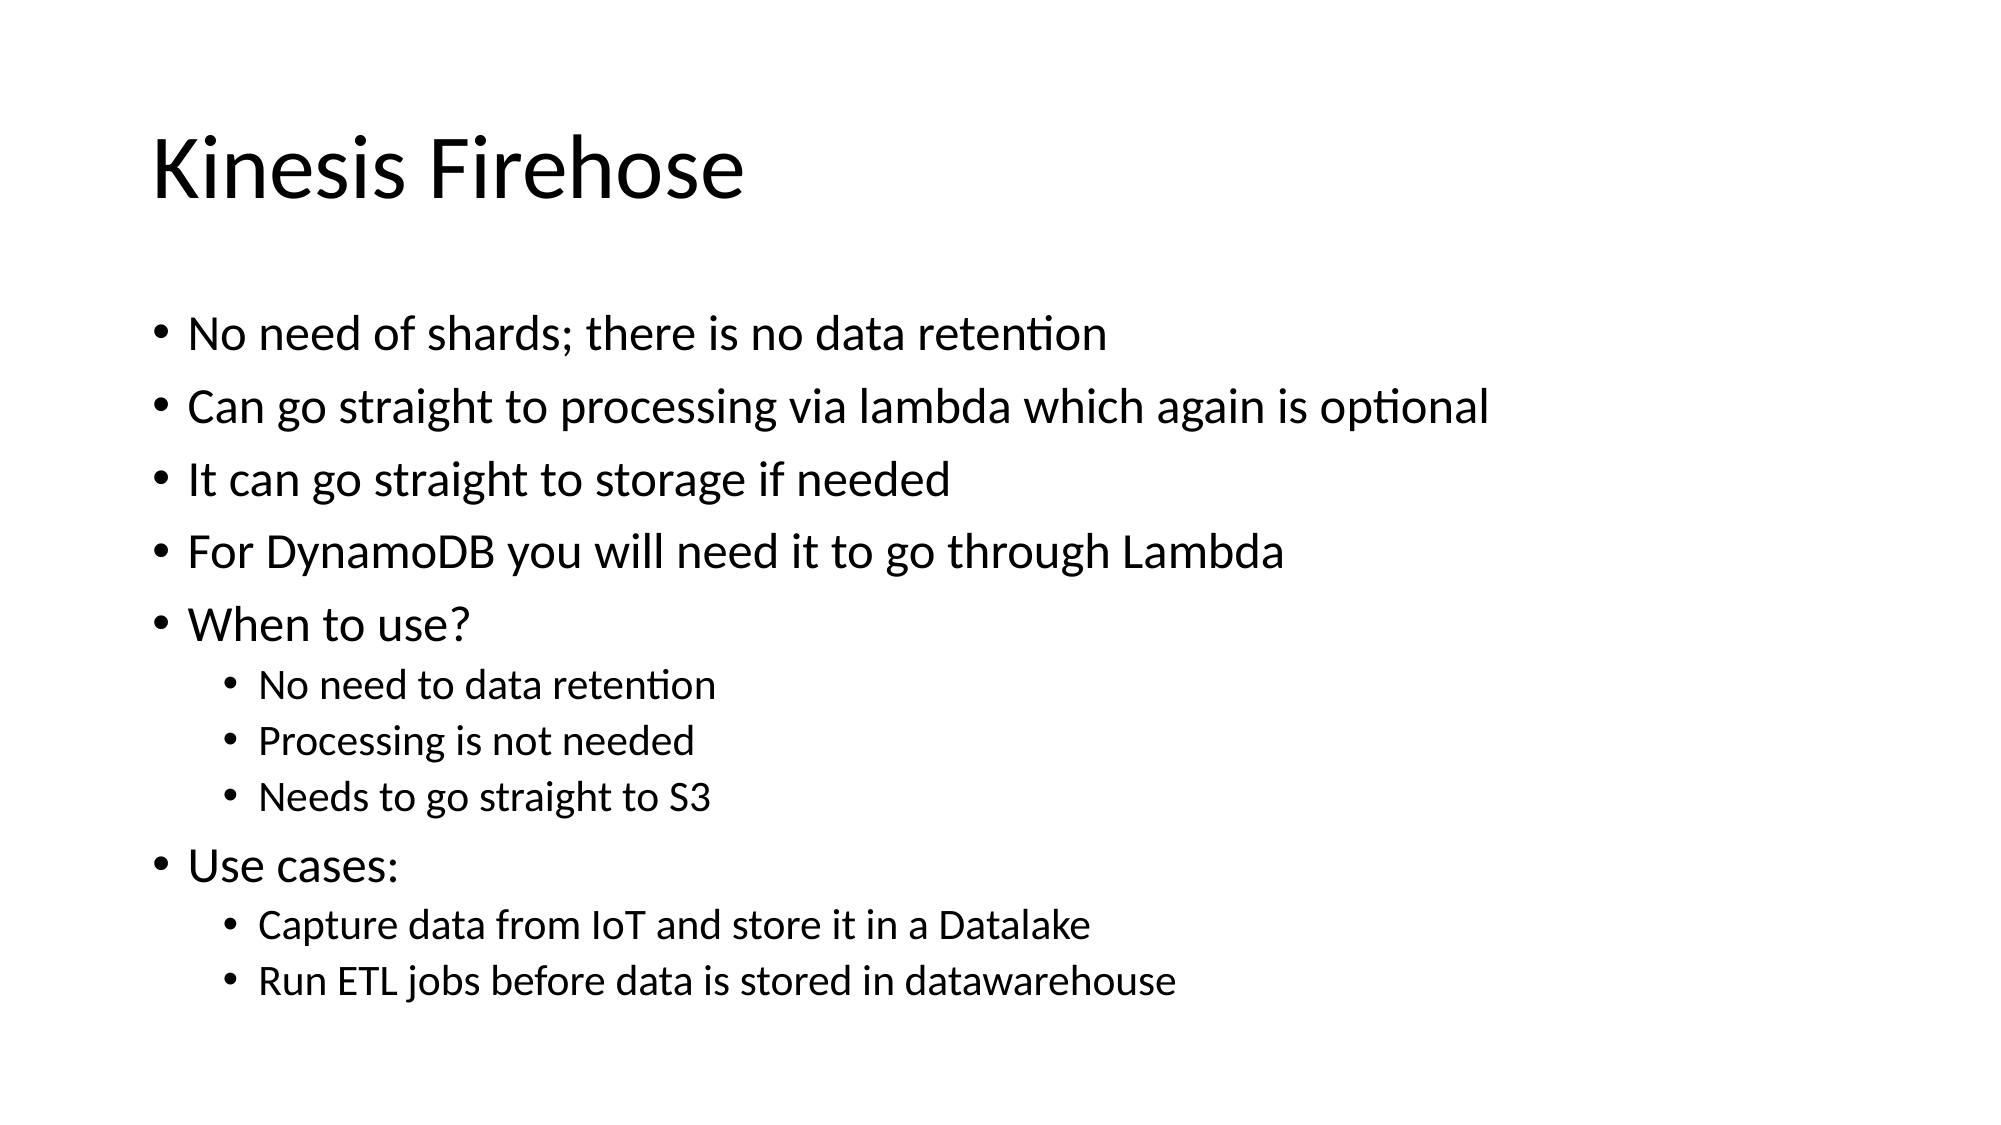

# Kinesis Firehose
No need of shards; there is no data retention
Can go straight to processing via lambda which again is optional
It can go straight to storage if needed
For DynamoDB you will need it to go through Lambda
When to use?
No need to data retention
Processing is not needed
Needs to go straight to S3
Use cases:
Capture data from IoT and store it in a Datalake
Run ETL jobs before data is stored in datawarehouse